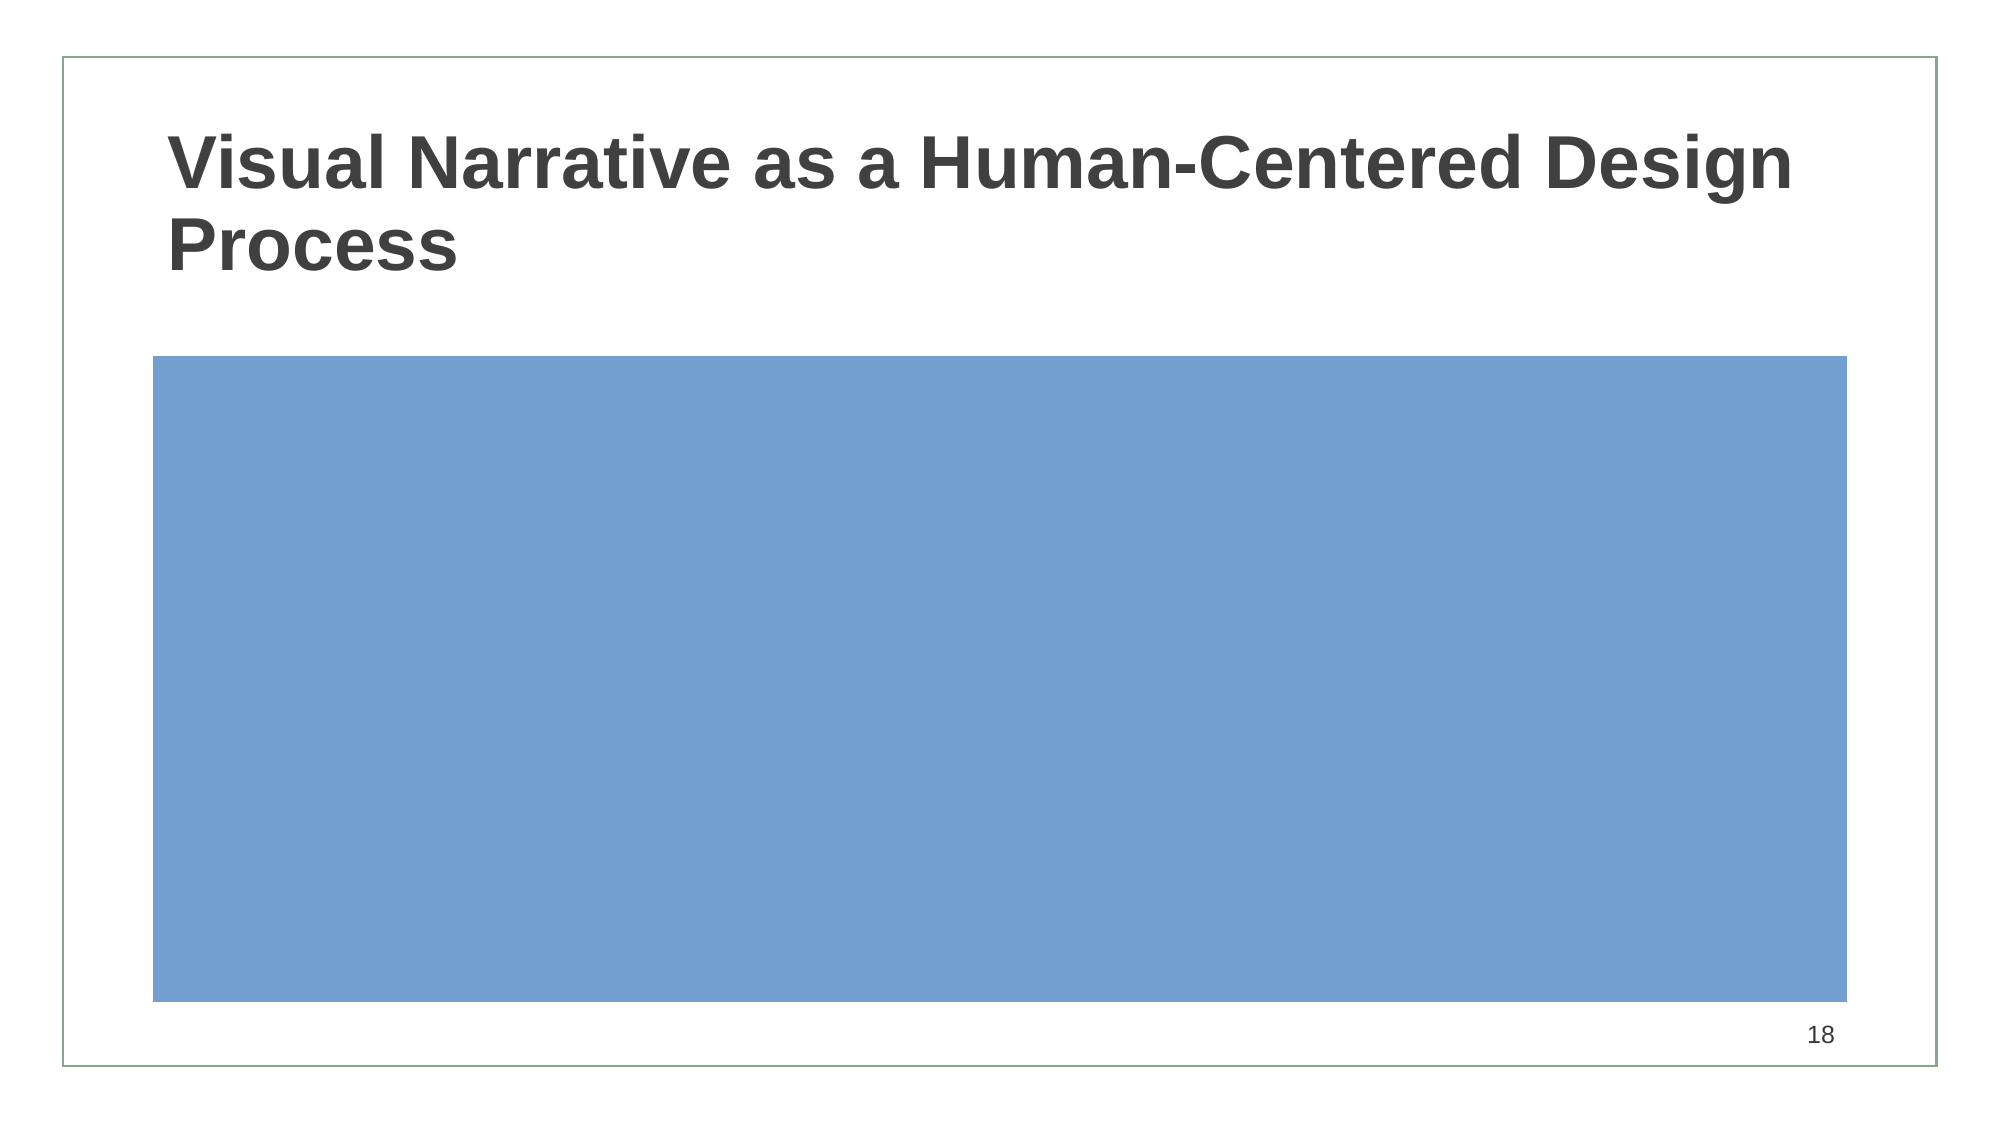

# Visual Narrative as a Human-Centered Design Process
Designing a visual narrative is not just about visuals — it’s about understanding who the story is for, why it’s told, and how it should be experienced.

18